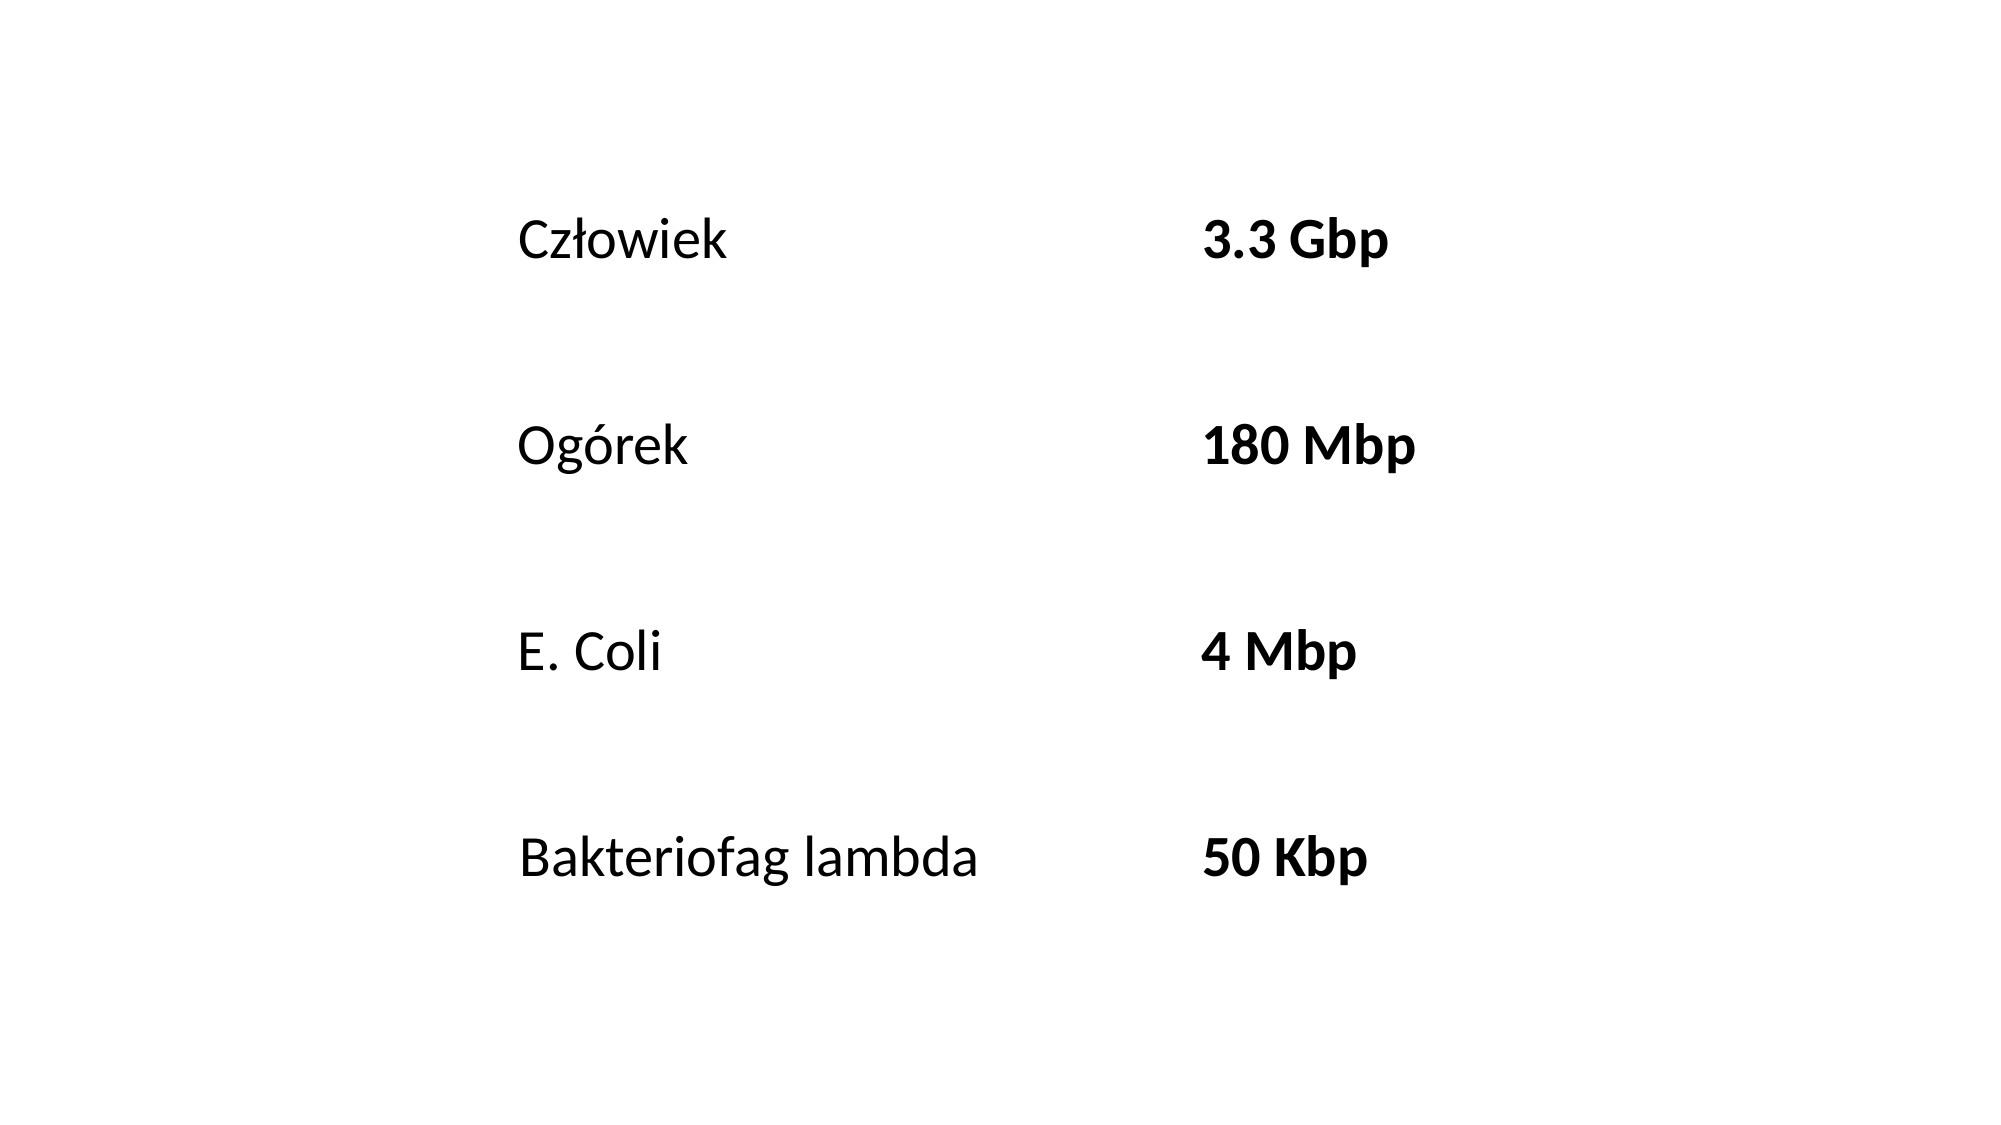

Człowiek
3.3 Gbp
Ogórek
180 Mbp
E. Coli
4 Mbp
Bakteriofag lambda
50 Kbp